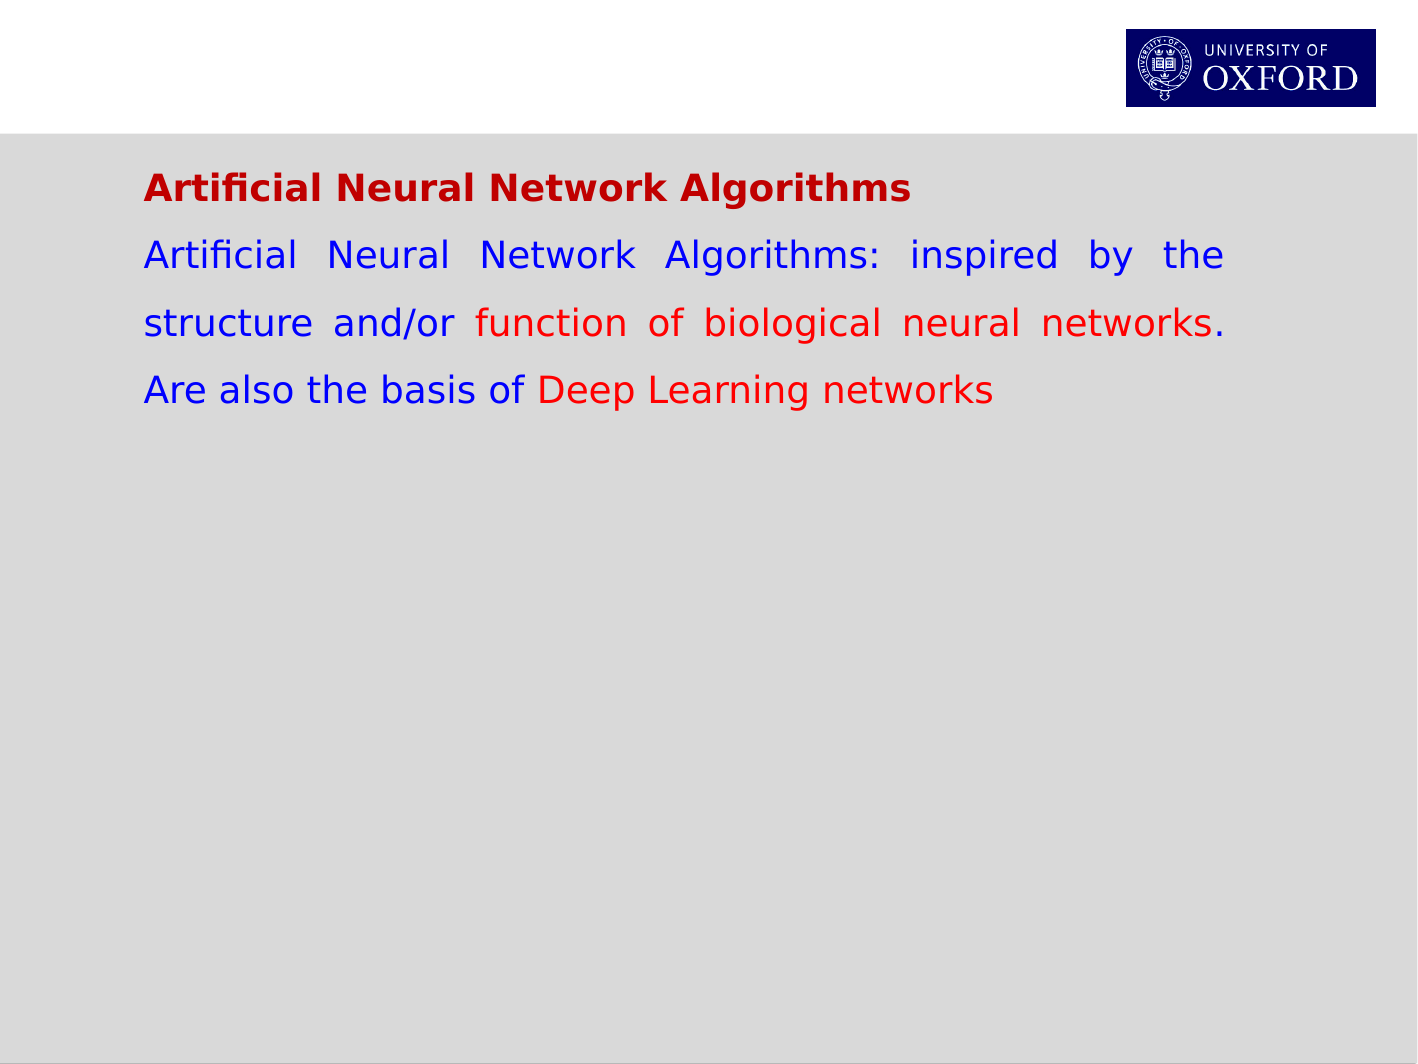

Artificial Neural Network Algorithms
Artificial Neural Network Algorithms: inspired by the structure and/or function of biological neural networks. Are also the basis of Deep Learning networks